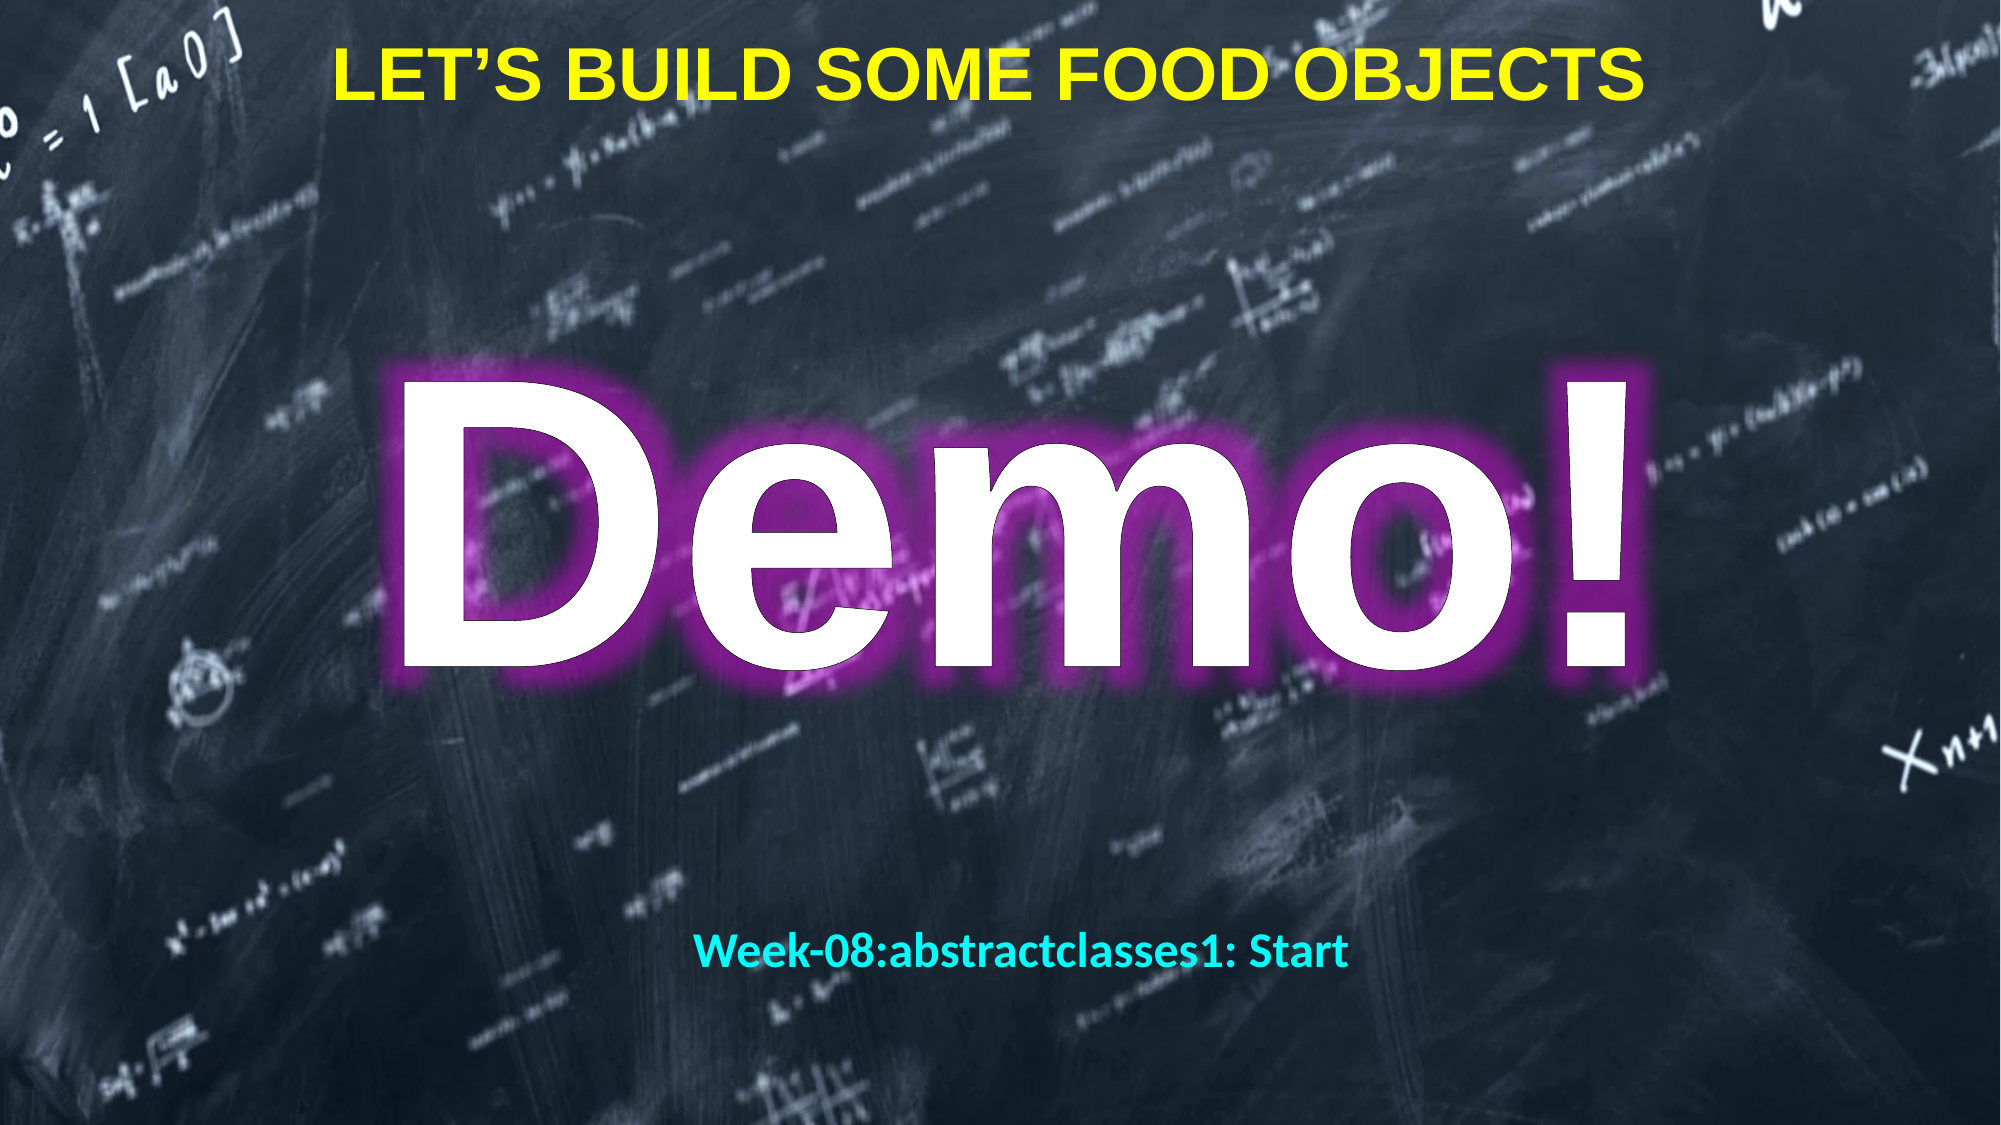

# Let’s build some FOOD objects
Week-08:abstractclasses1: Start